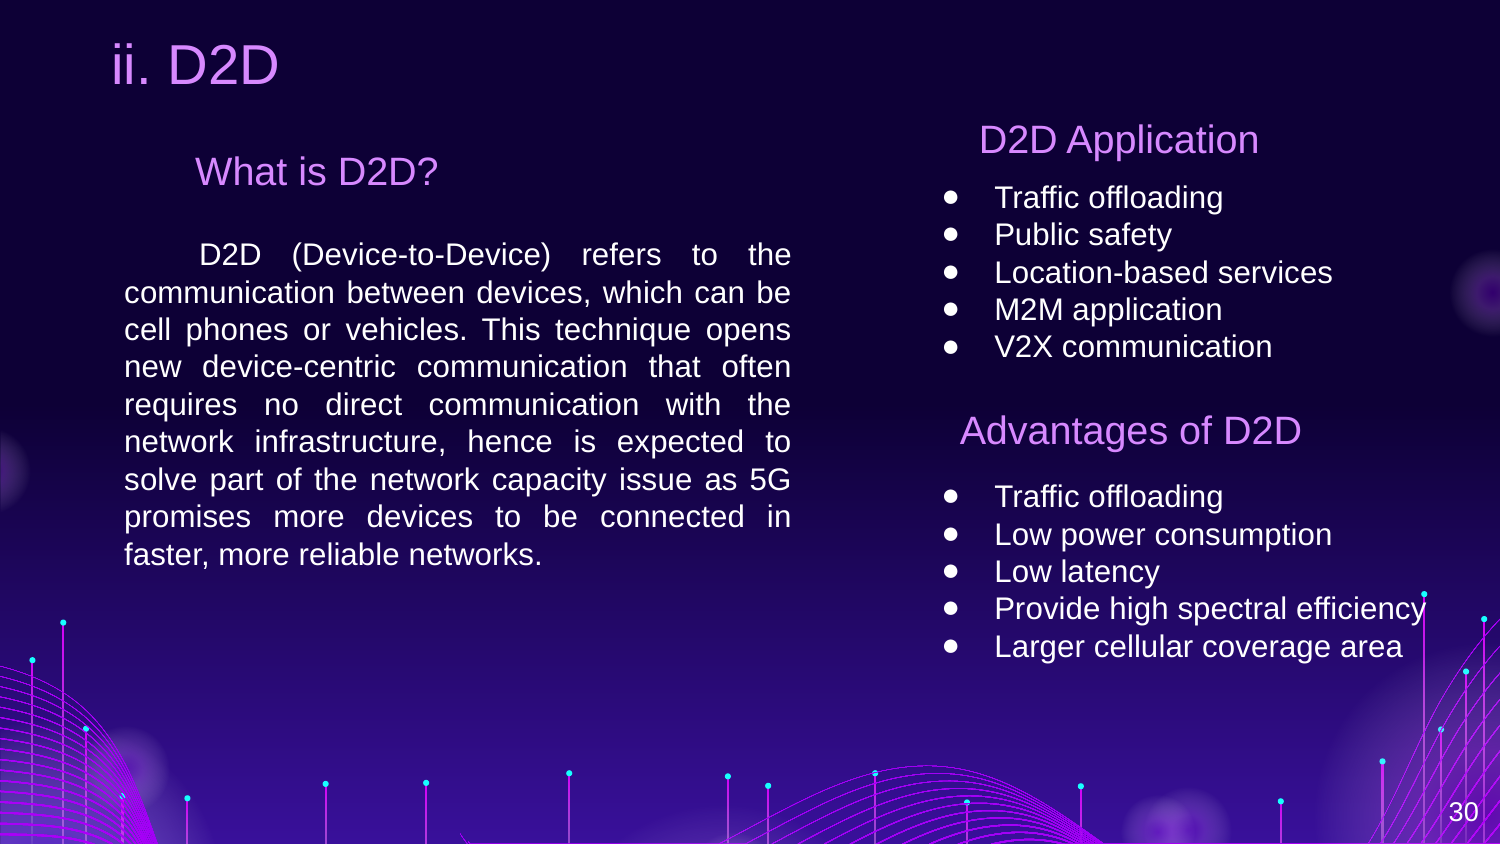

# ii. D2D
D2D Application
What is D2D?
Traffic offloading
Public safety
Location-based services
M2M application
V2X communication
D2D (Device-to-Device) refers to the communication between devices, which can be cell phones or vehicles. This technique opens new device-centric communication that often requires no direct communication with the network infrastructure, hence is expected to solve part of the network capacity issue as 5G promises more devices to be connected in faster, more reliable networks.
Advantages of D2D
Traffic offloading
Low power consumption
Low latency
Provide high spectral efficiency
Larger cellular coverage area
30